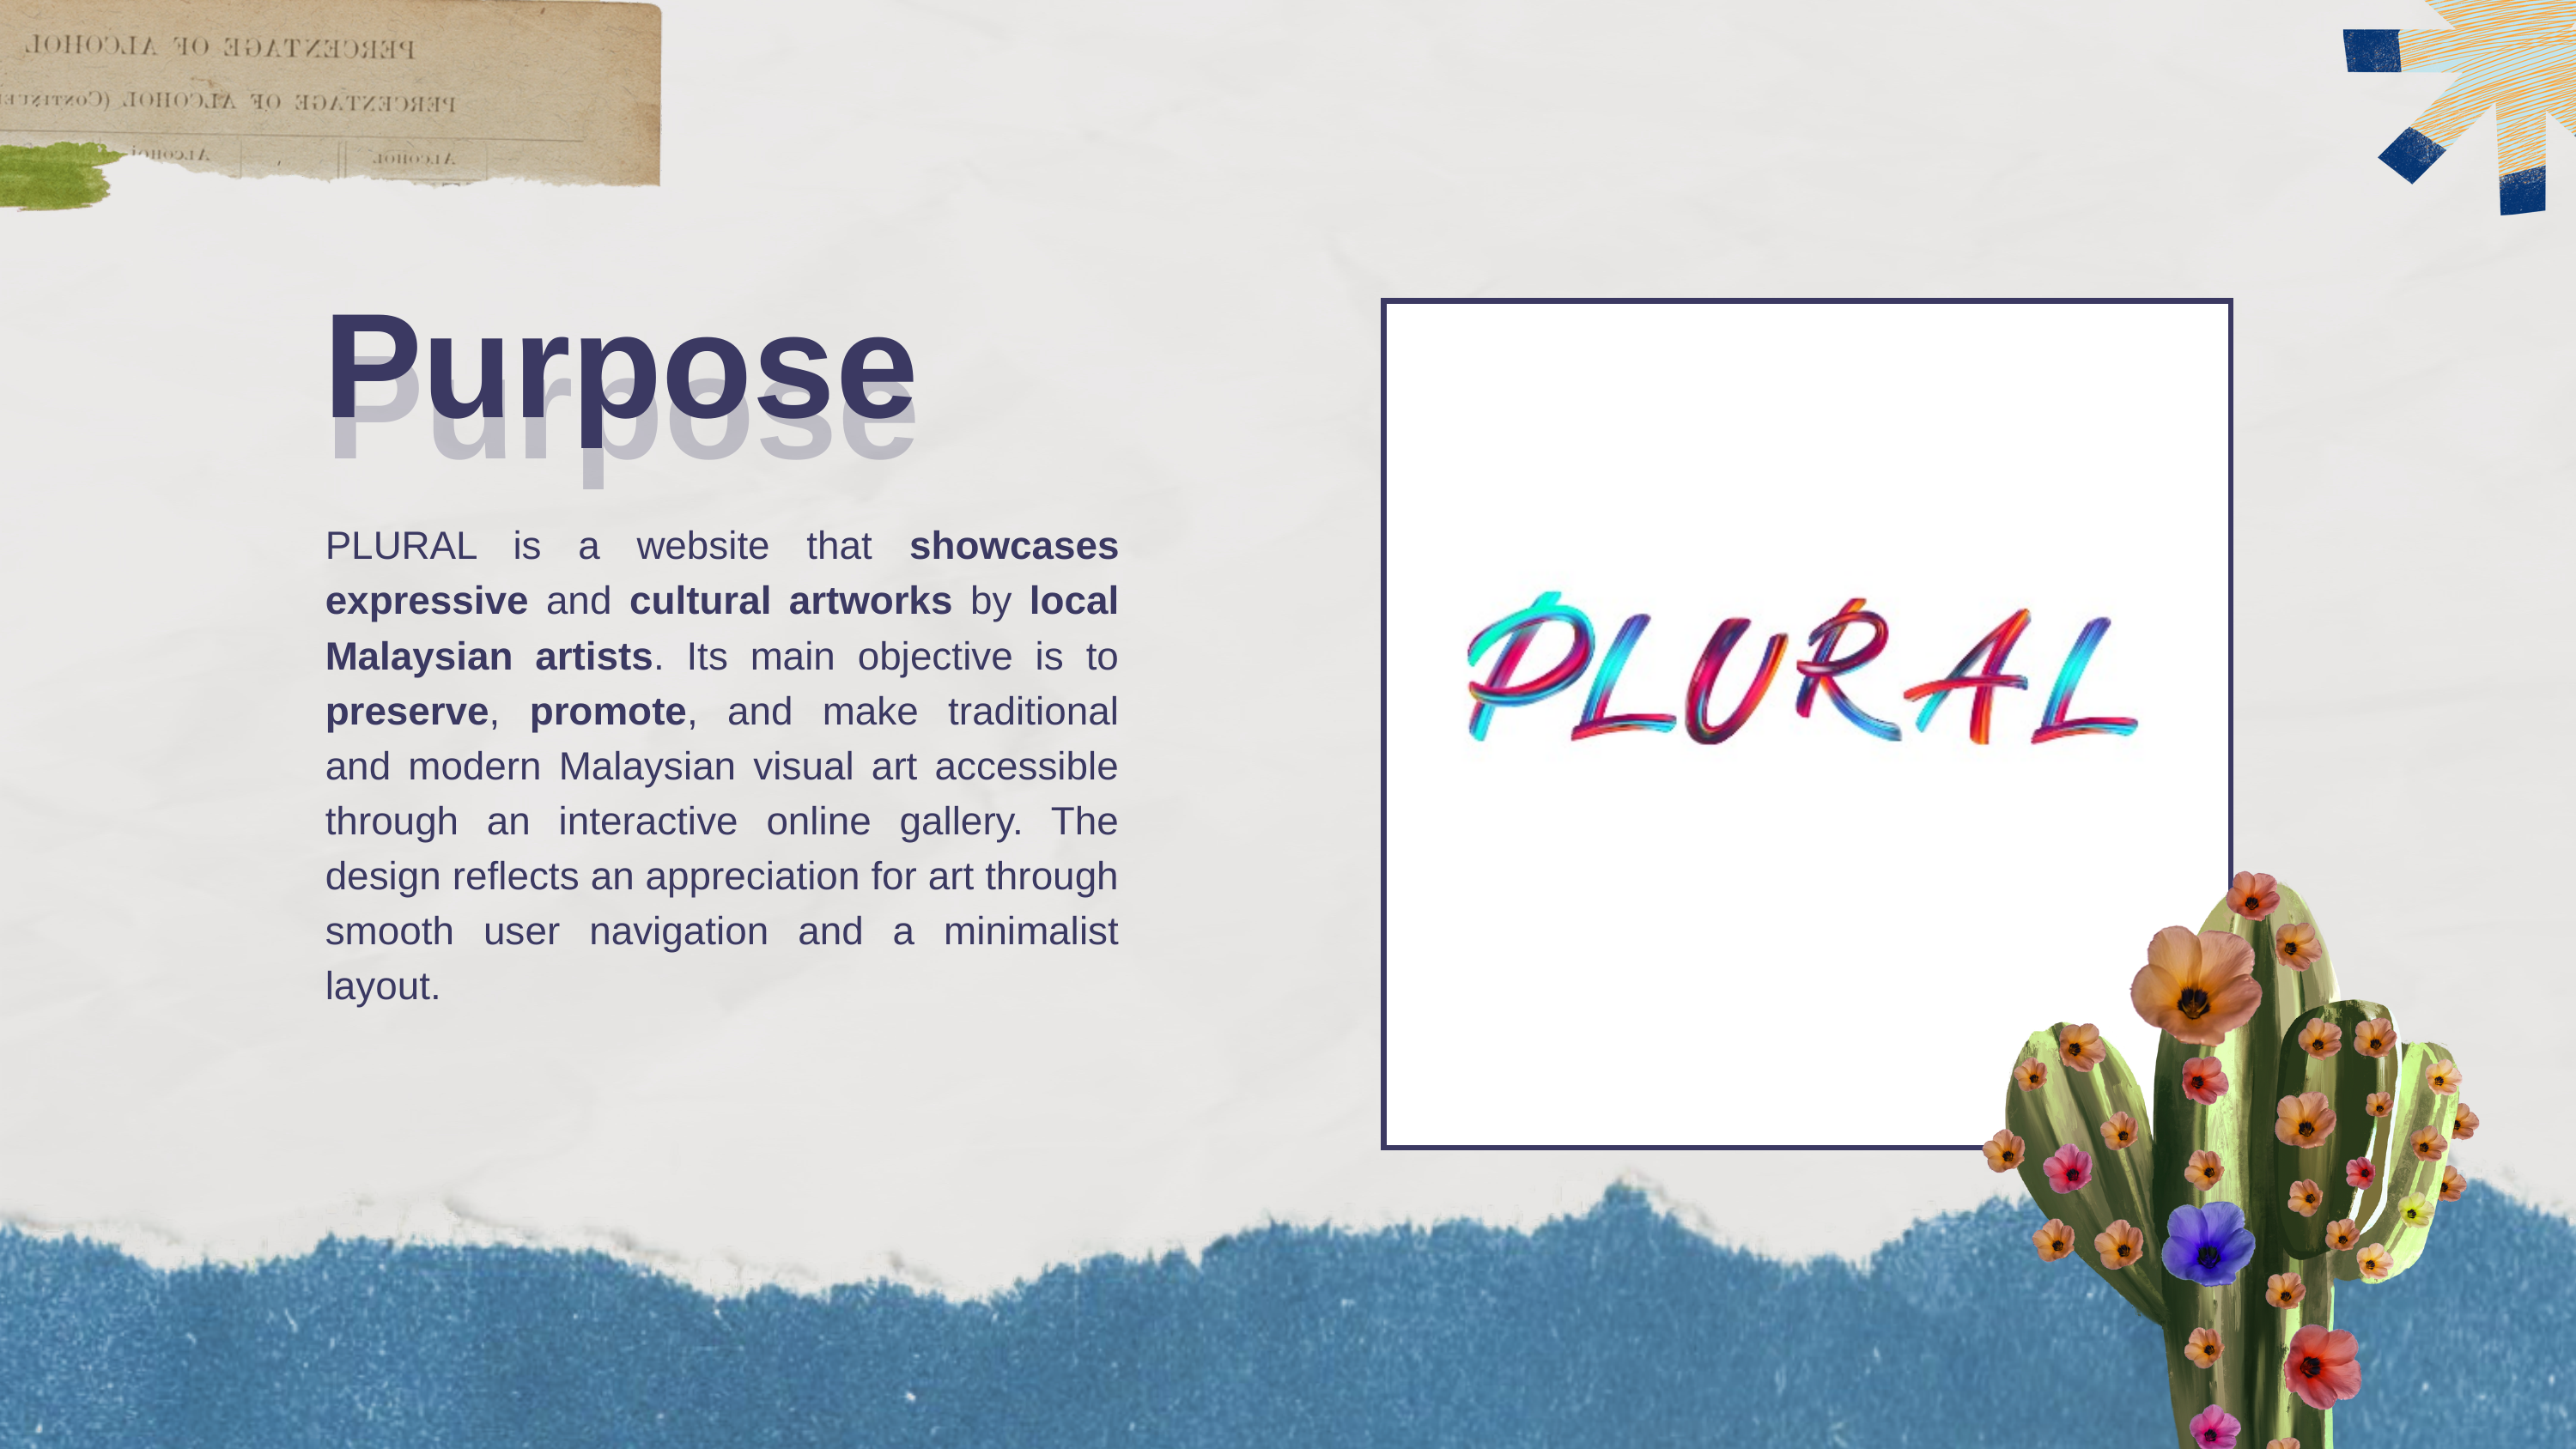

Purpose
Purpose
PLURAL is a website that showcases expressive and cultural artworks by local Malaysian artists. Its main objective is to preserve, promote, and make traditional and modern Malaysian visual art accessible through an interactive online gallery. The design reflects an appreciation for art through smooth user navigation and a minimalist layout.